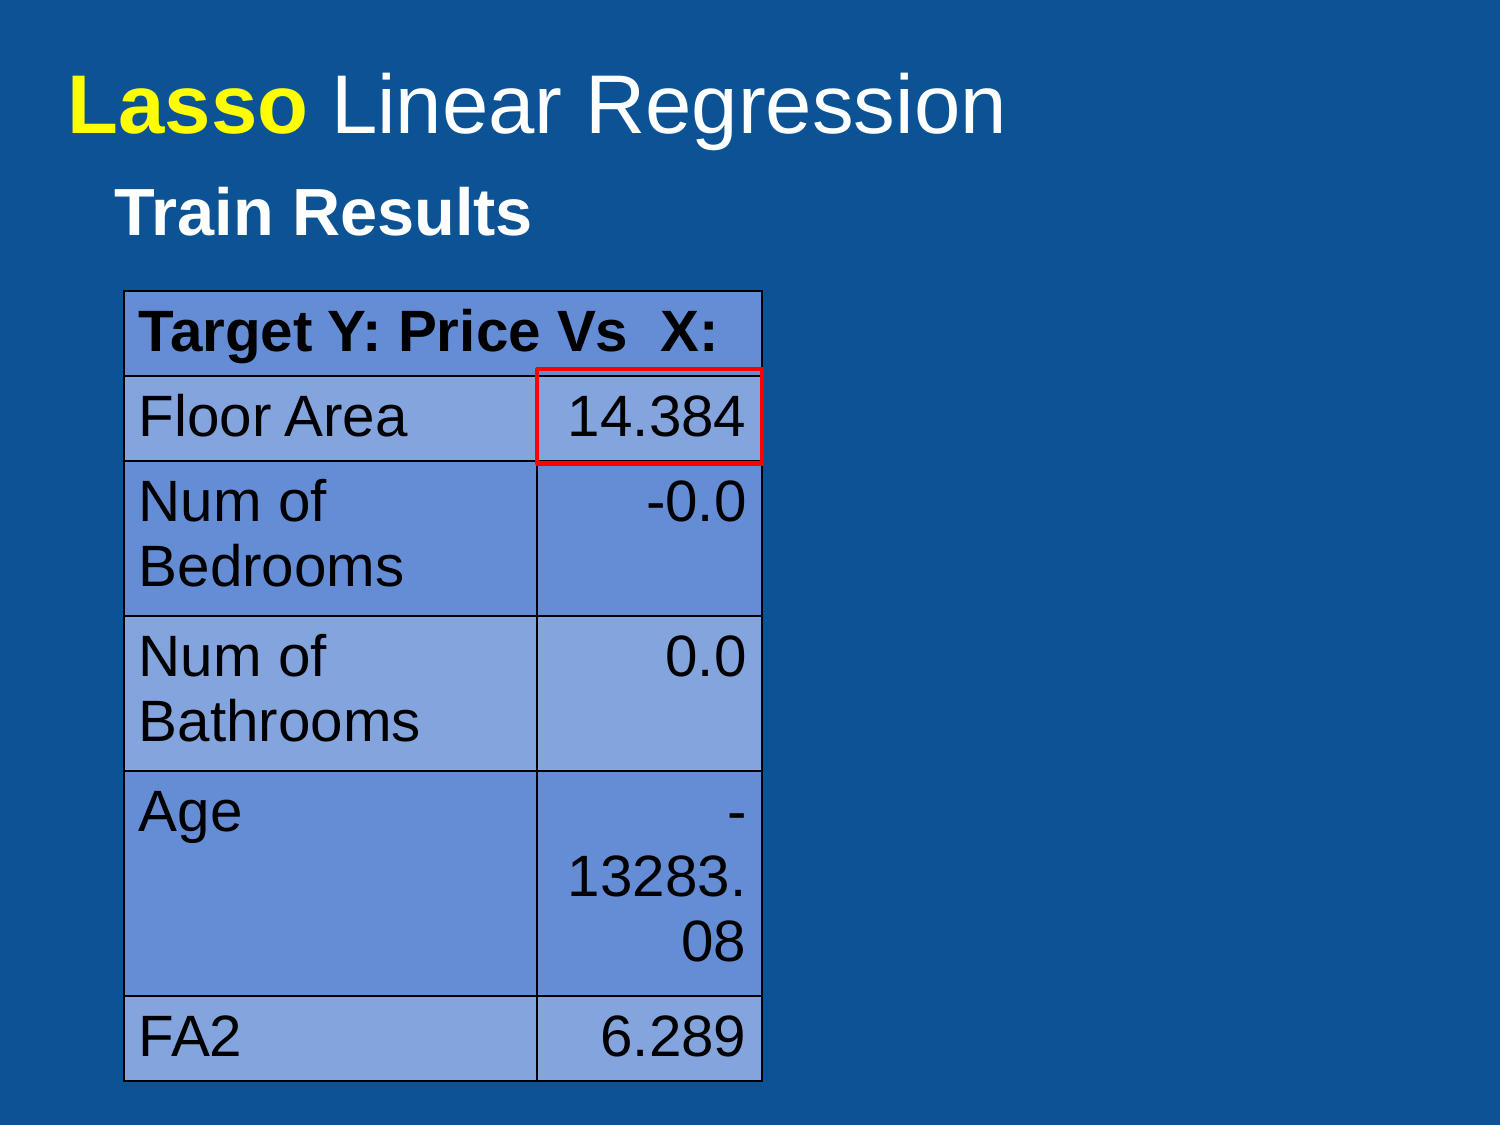

Lasso Linear Regression
Train Results
| Target Y: Price Vs X: |  |
| --- | --- |
| Floor Area | 14.384 |
| Num of Bedrooms | -0.0 |
| Num of Bathrooms | 0.0 |
| Age | -13283.08 |
| FA2 | 6.289 |